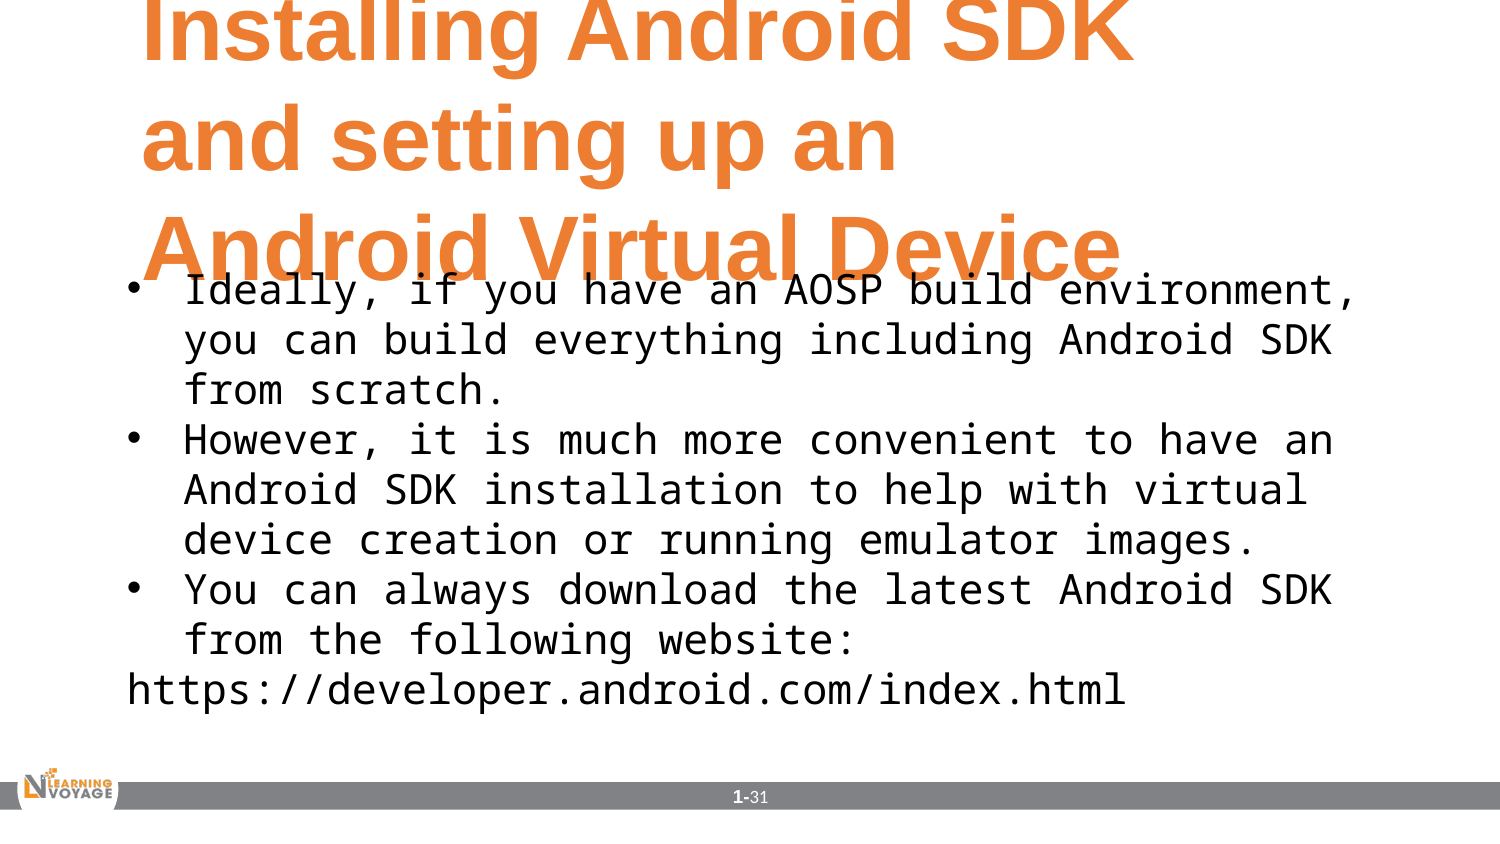

Installing Android SDK and setting up an Android Virtual Device
Ideally, if you have an AOSP build environment, you can build everything including Android SDK from scratch.
However, it is much more convenient to have an Android SDK installation to help with virtual device creation or running emulator images.
You can always download the latest Android SDK from the following website:
https://developer.android.com/index.html

1-31